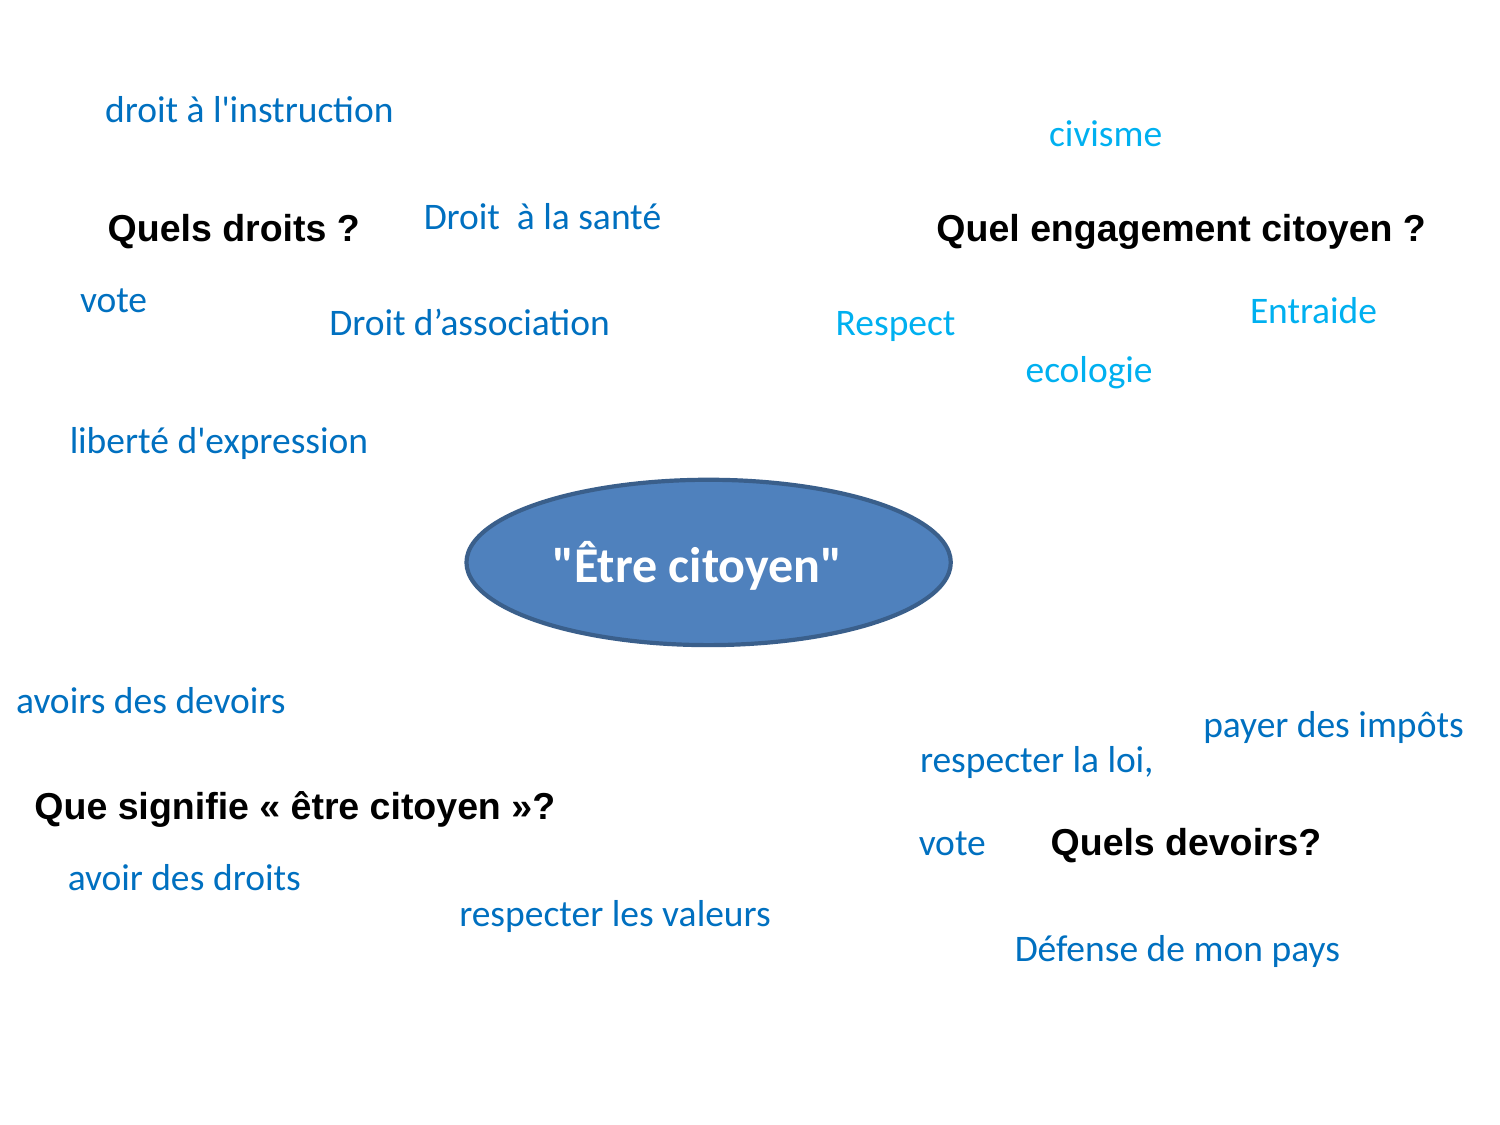

droit à l'instruction
civisme
Droit  à la santé
Quels droits ?
Quel engagement citoyen ?
vote
Entraide
Droit d’association
Respect
ecologie
liberté d'expression
"Être citoyen"
avoirs des devoirs
payer des impôts
respecter la loi,
Que signifie « être citoyen »?
vote
Quels devoirs?
avoir des droits
respecter les valeurs
Défense de mon pays